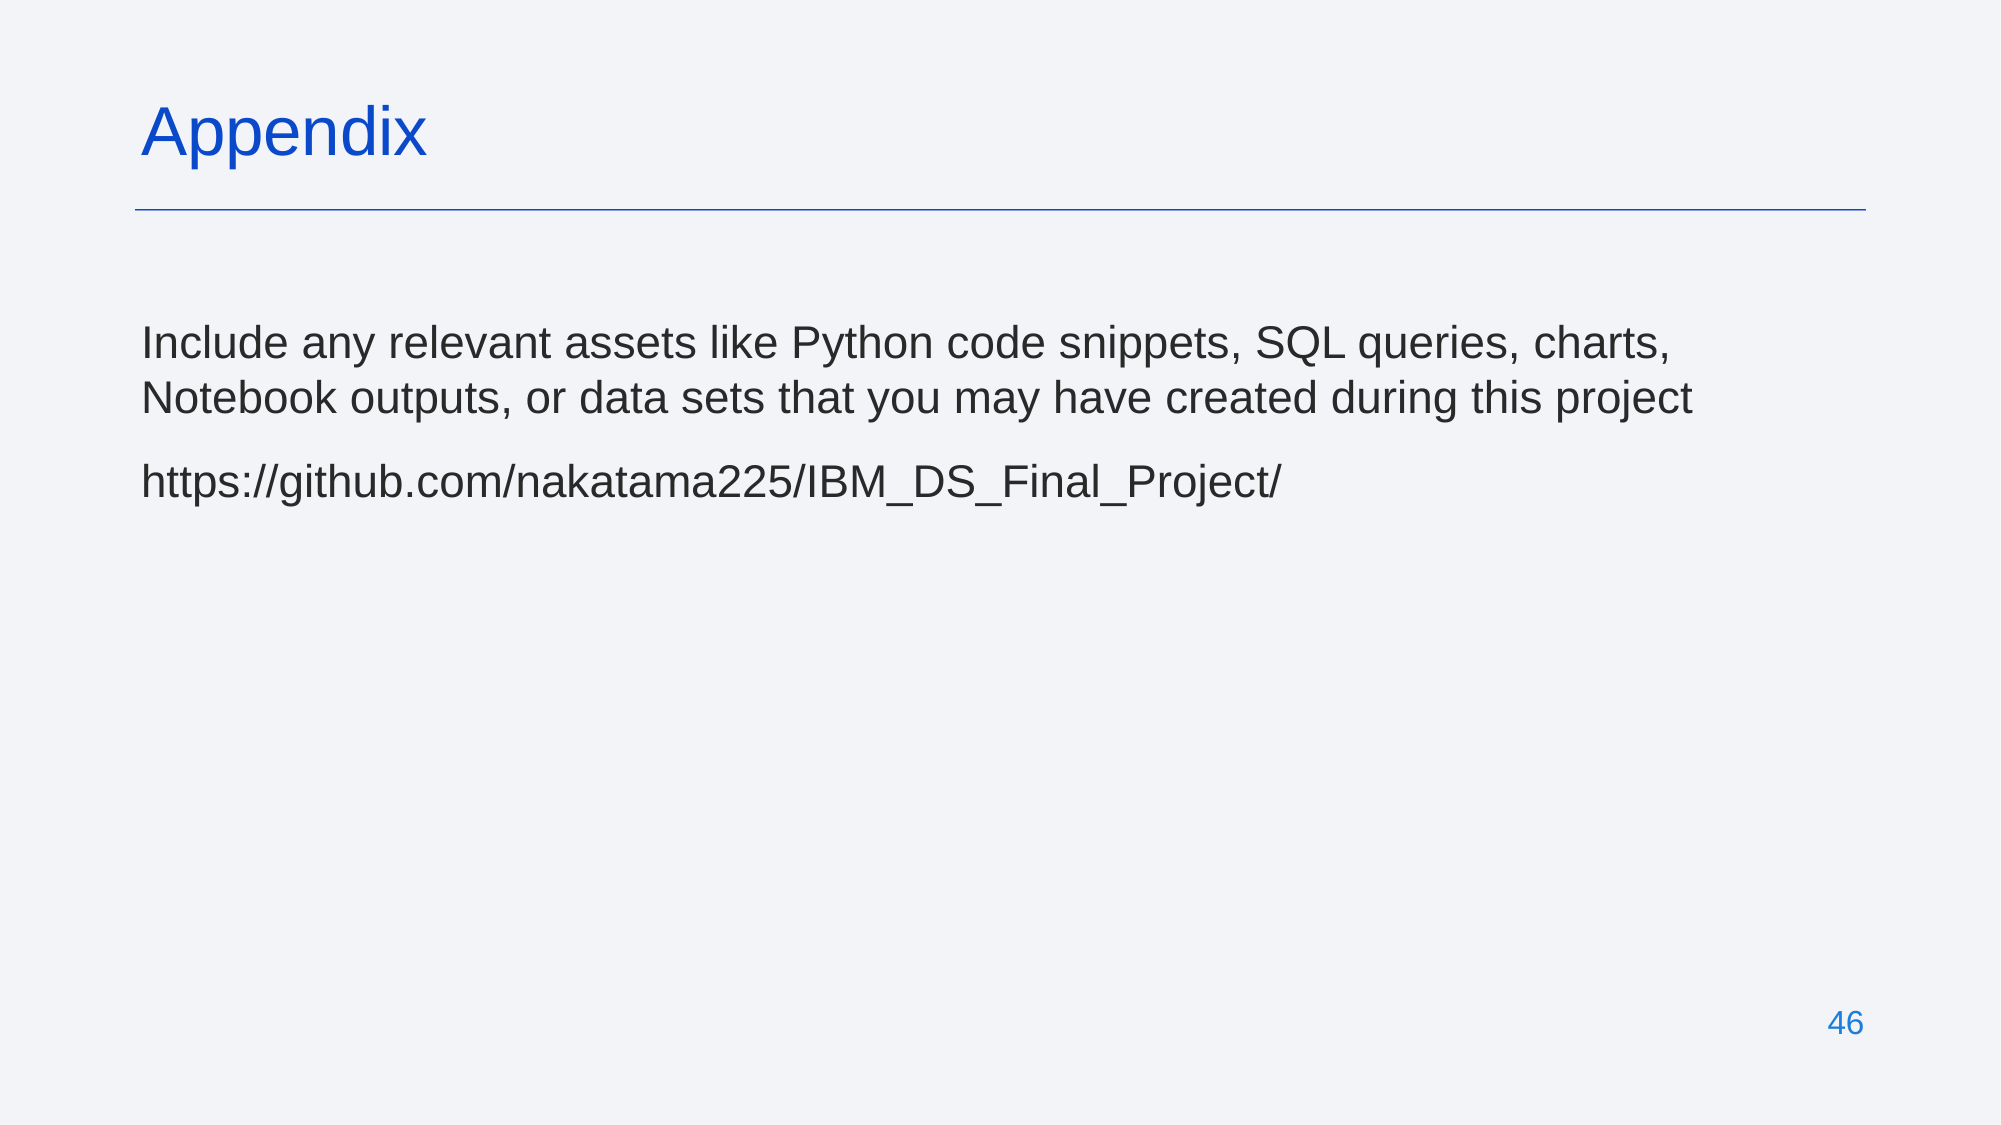

Appendix
Include any relevant assets like Python code snippets, SQL queries, charts, Notebook outputs, or data sets that you may have created during this project
https://github.com/nakatama225/IBM_DS_Final_Project/
46